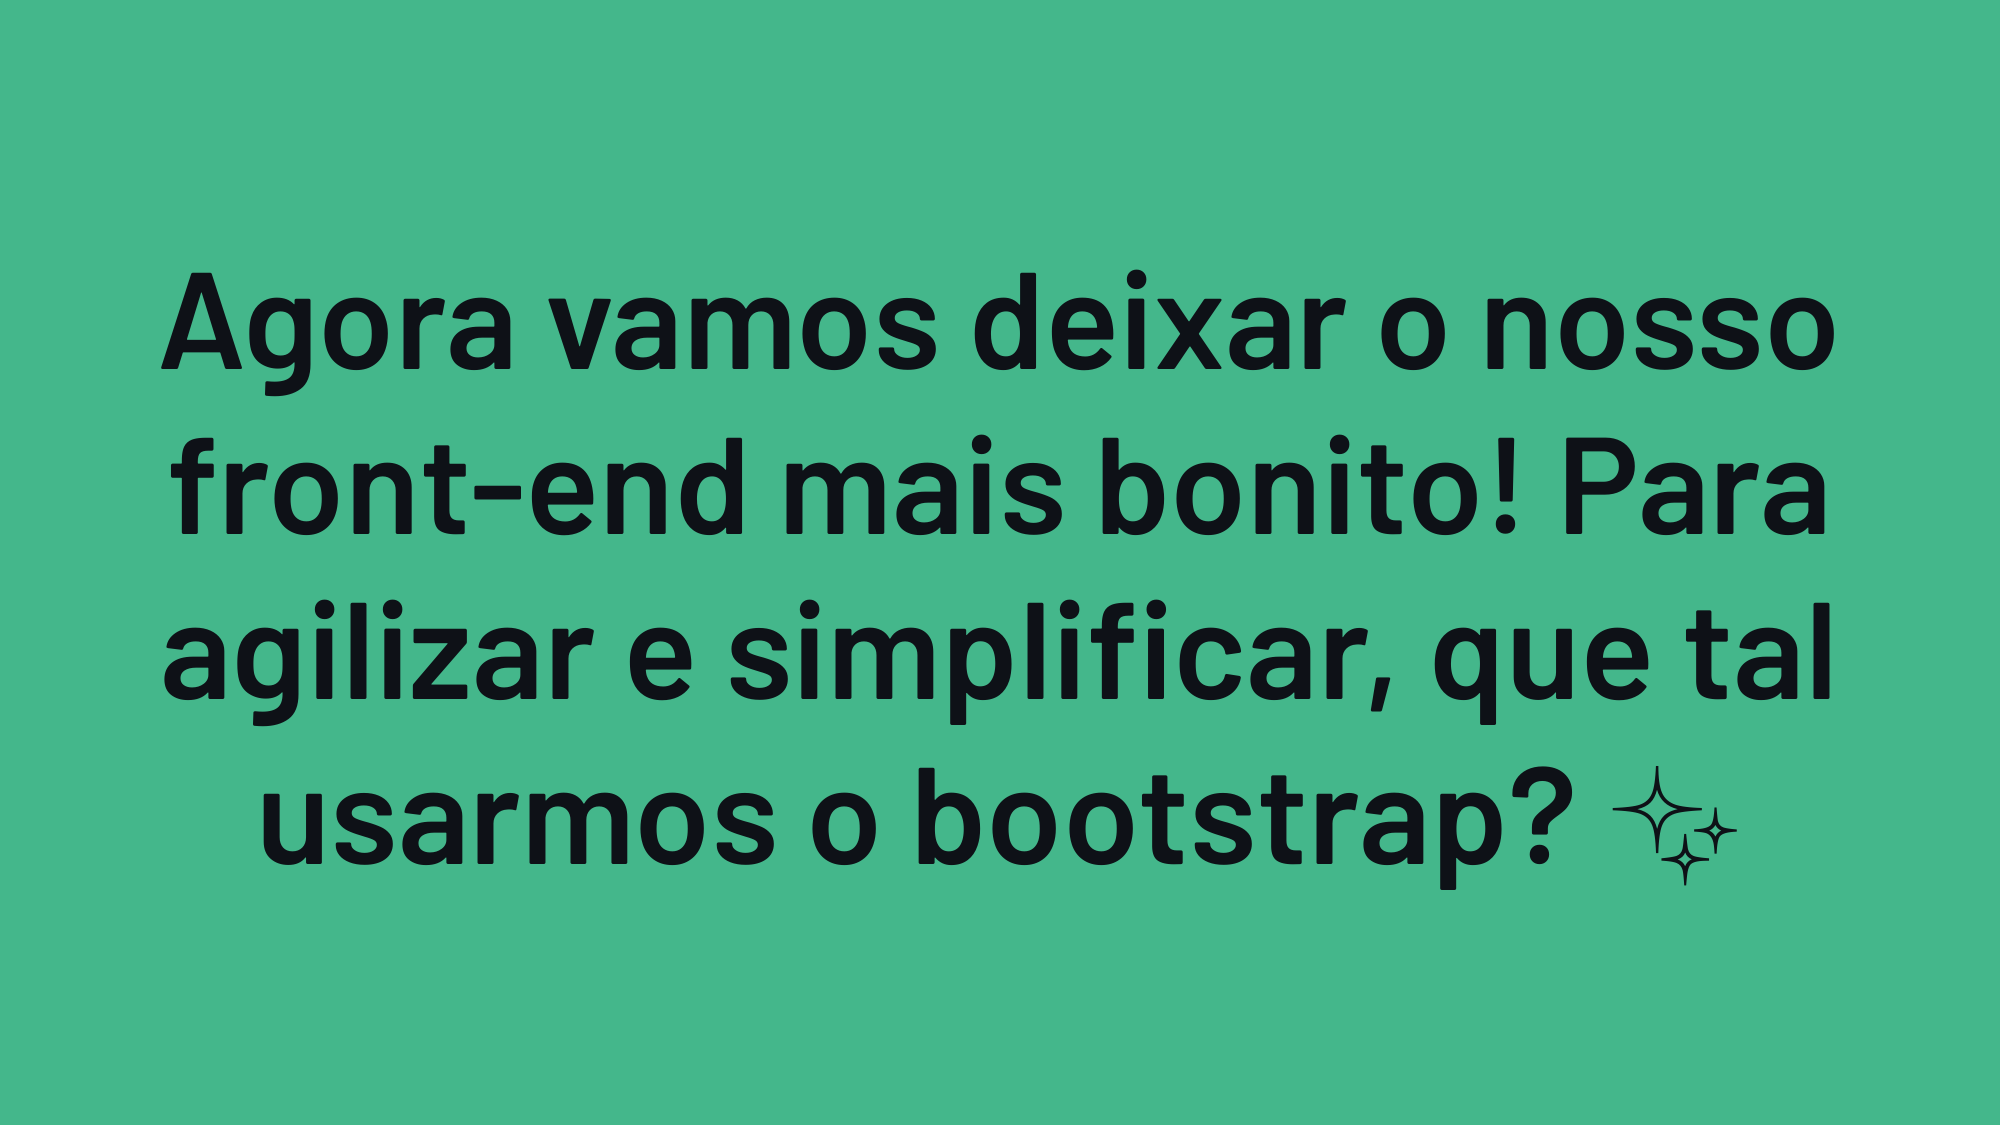

Agora vamos deixar o nosso front-end mais bonito! Para agilizar e simplificar, que tal usarmos o bootstrap? ✨